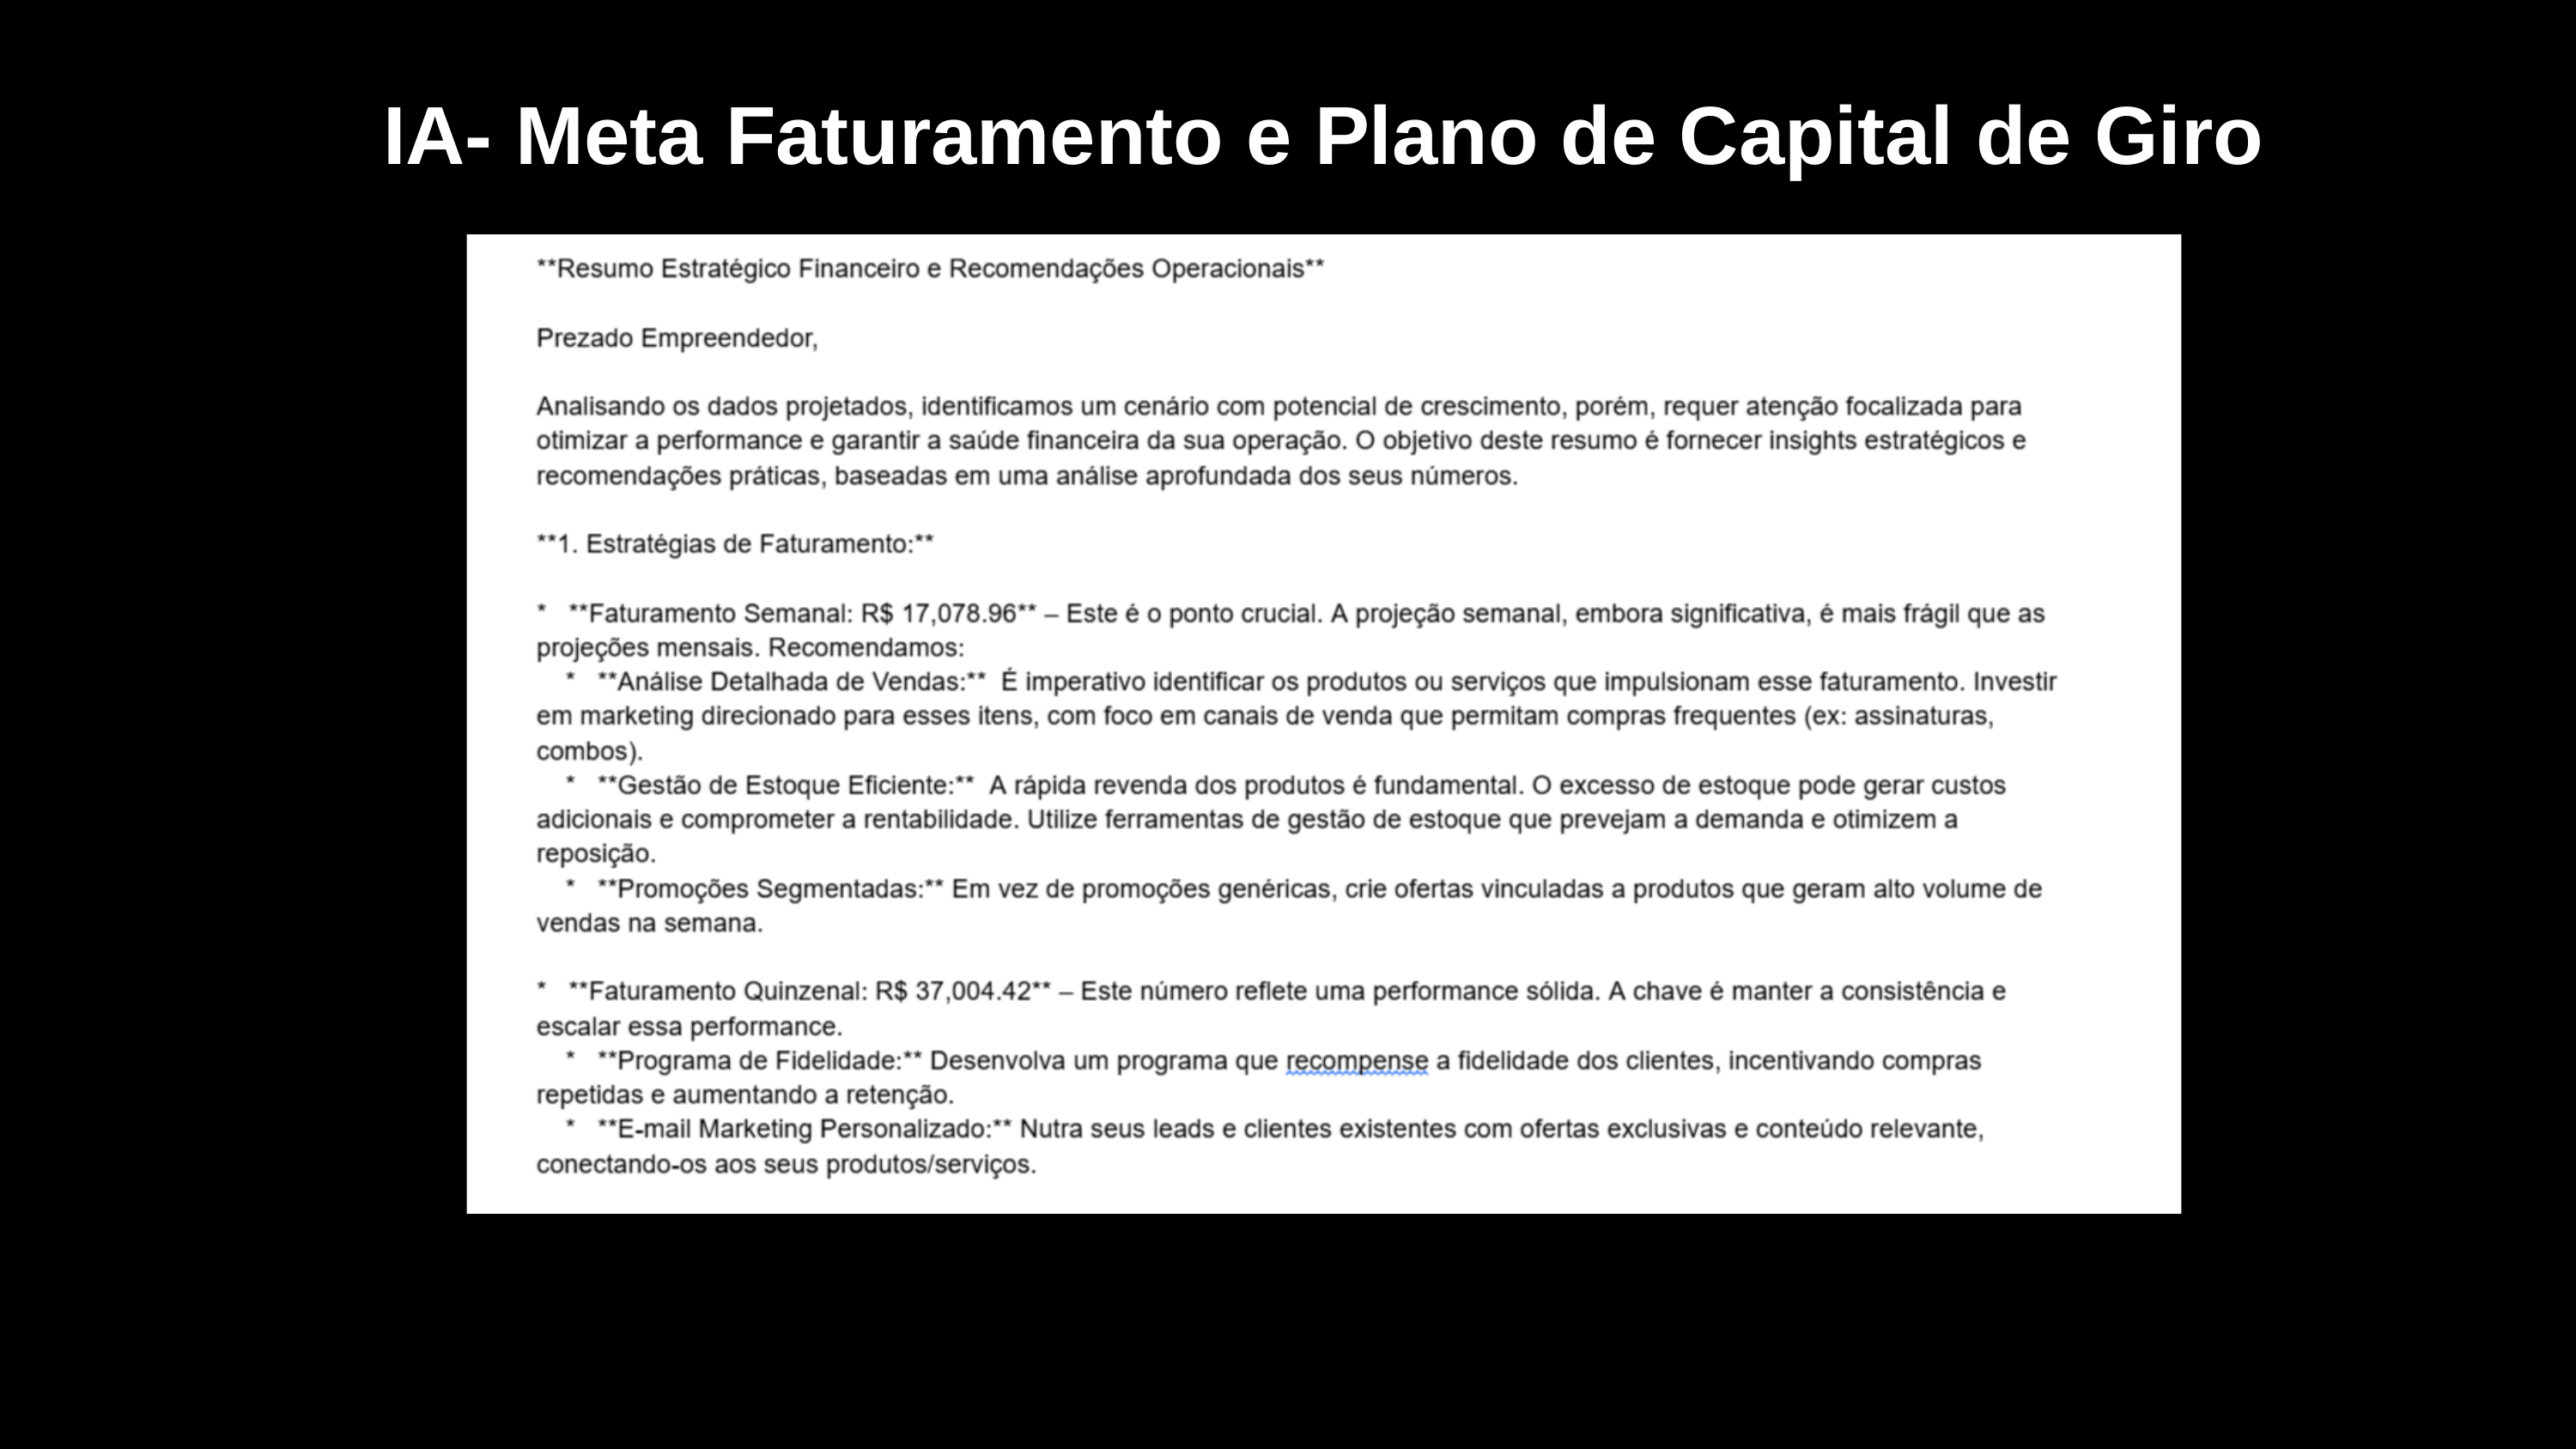

IA- Meta Faturamento e Plano de Capital de Giro